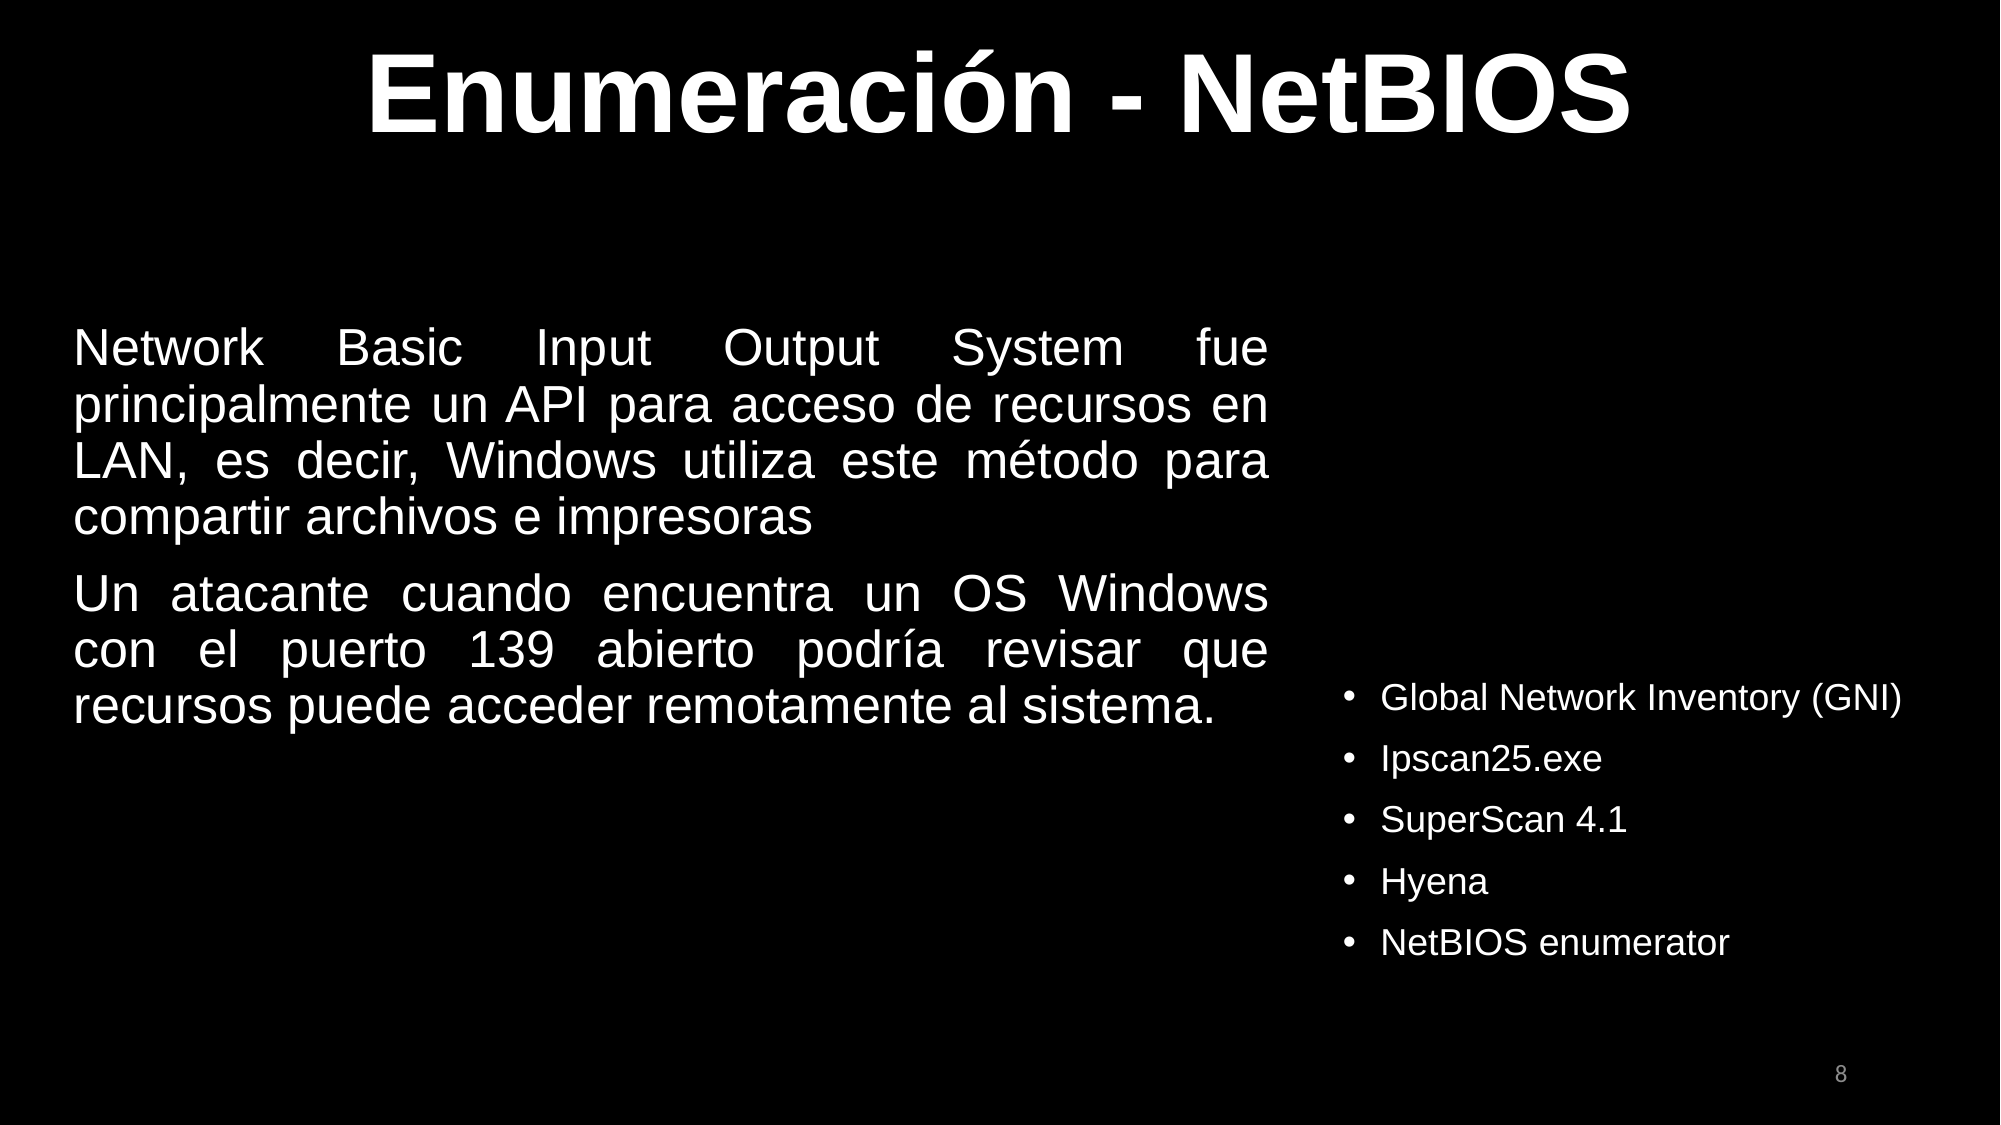

Enumeración - NetBIOS
#
Network Basic Input Output System fue principalmente un API para acceso de recursos en LAN, es decir, Windows utiliza este método para compartir archivos e impresoras
Un atacante cuando encuentra un OS Windows con el puerto 139 abierto podría revisar que recursos puede acceder remotamente al sistema.

Global Network Inventory (GNI)
Ipscan25.exe
SuperScan 4.1
Hyena
NetBIOS enumerator
8